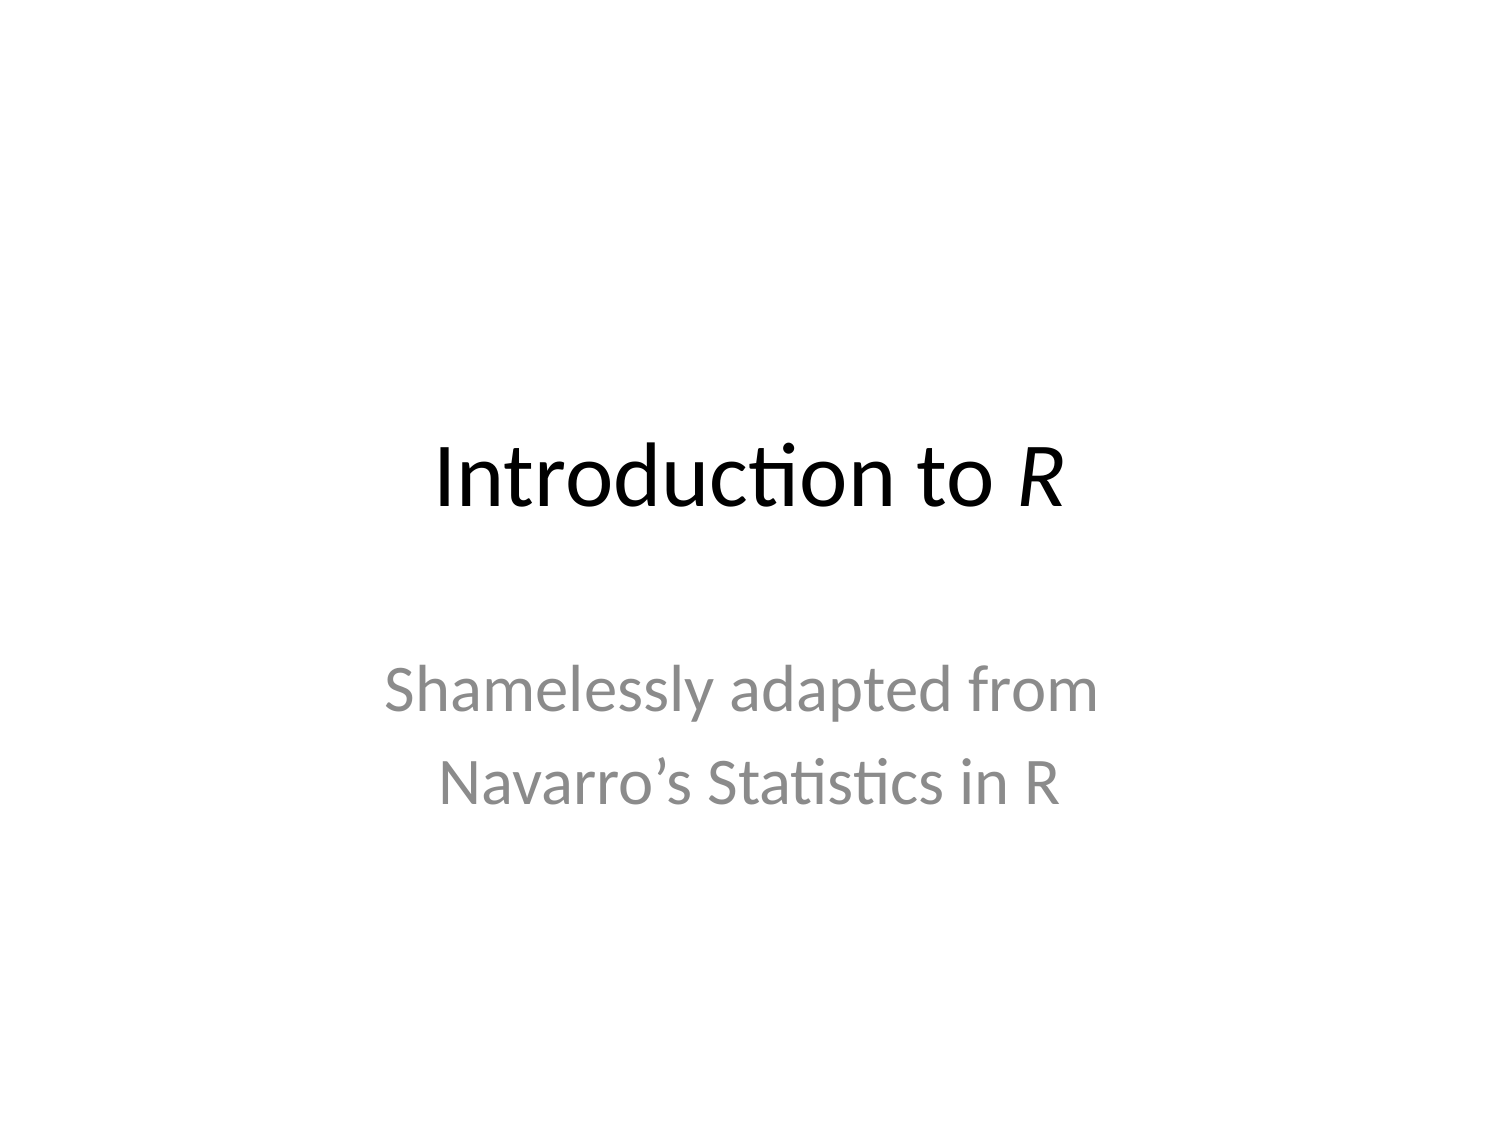

# Introduction to R
Shamelessly adapted from
Navarro’s Statistics in R